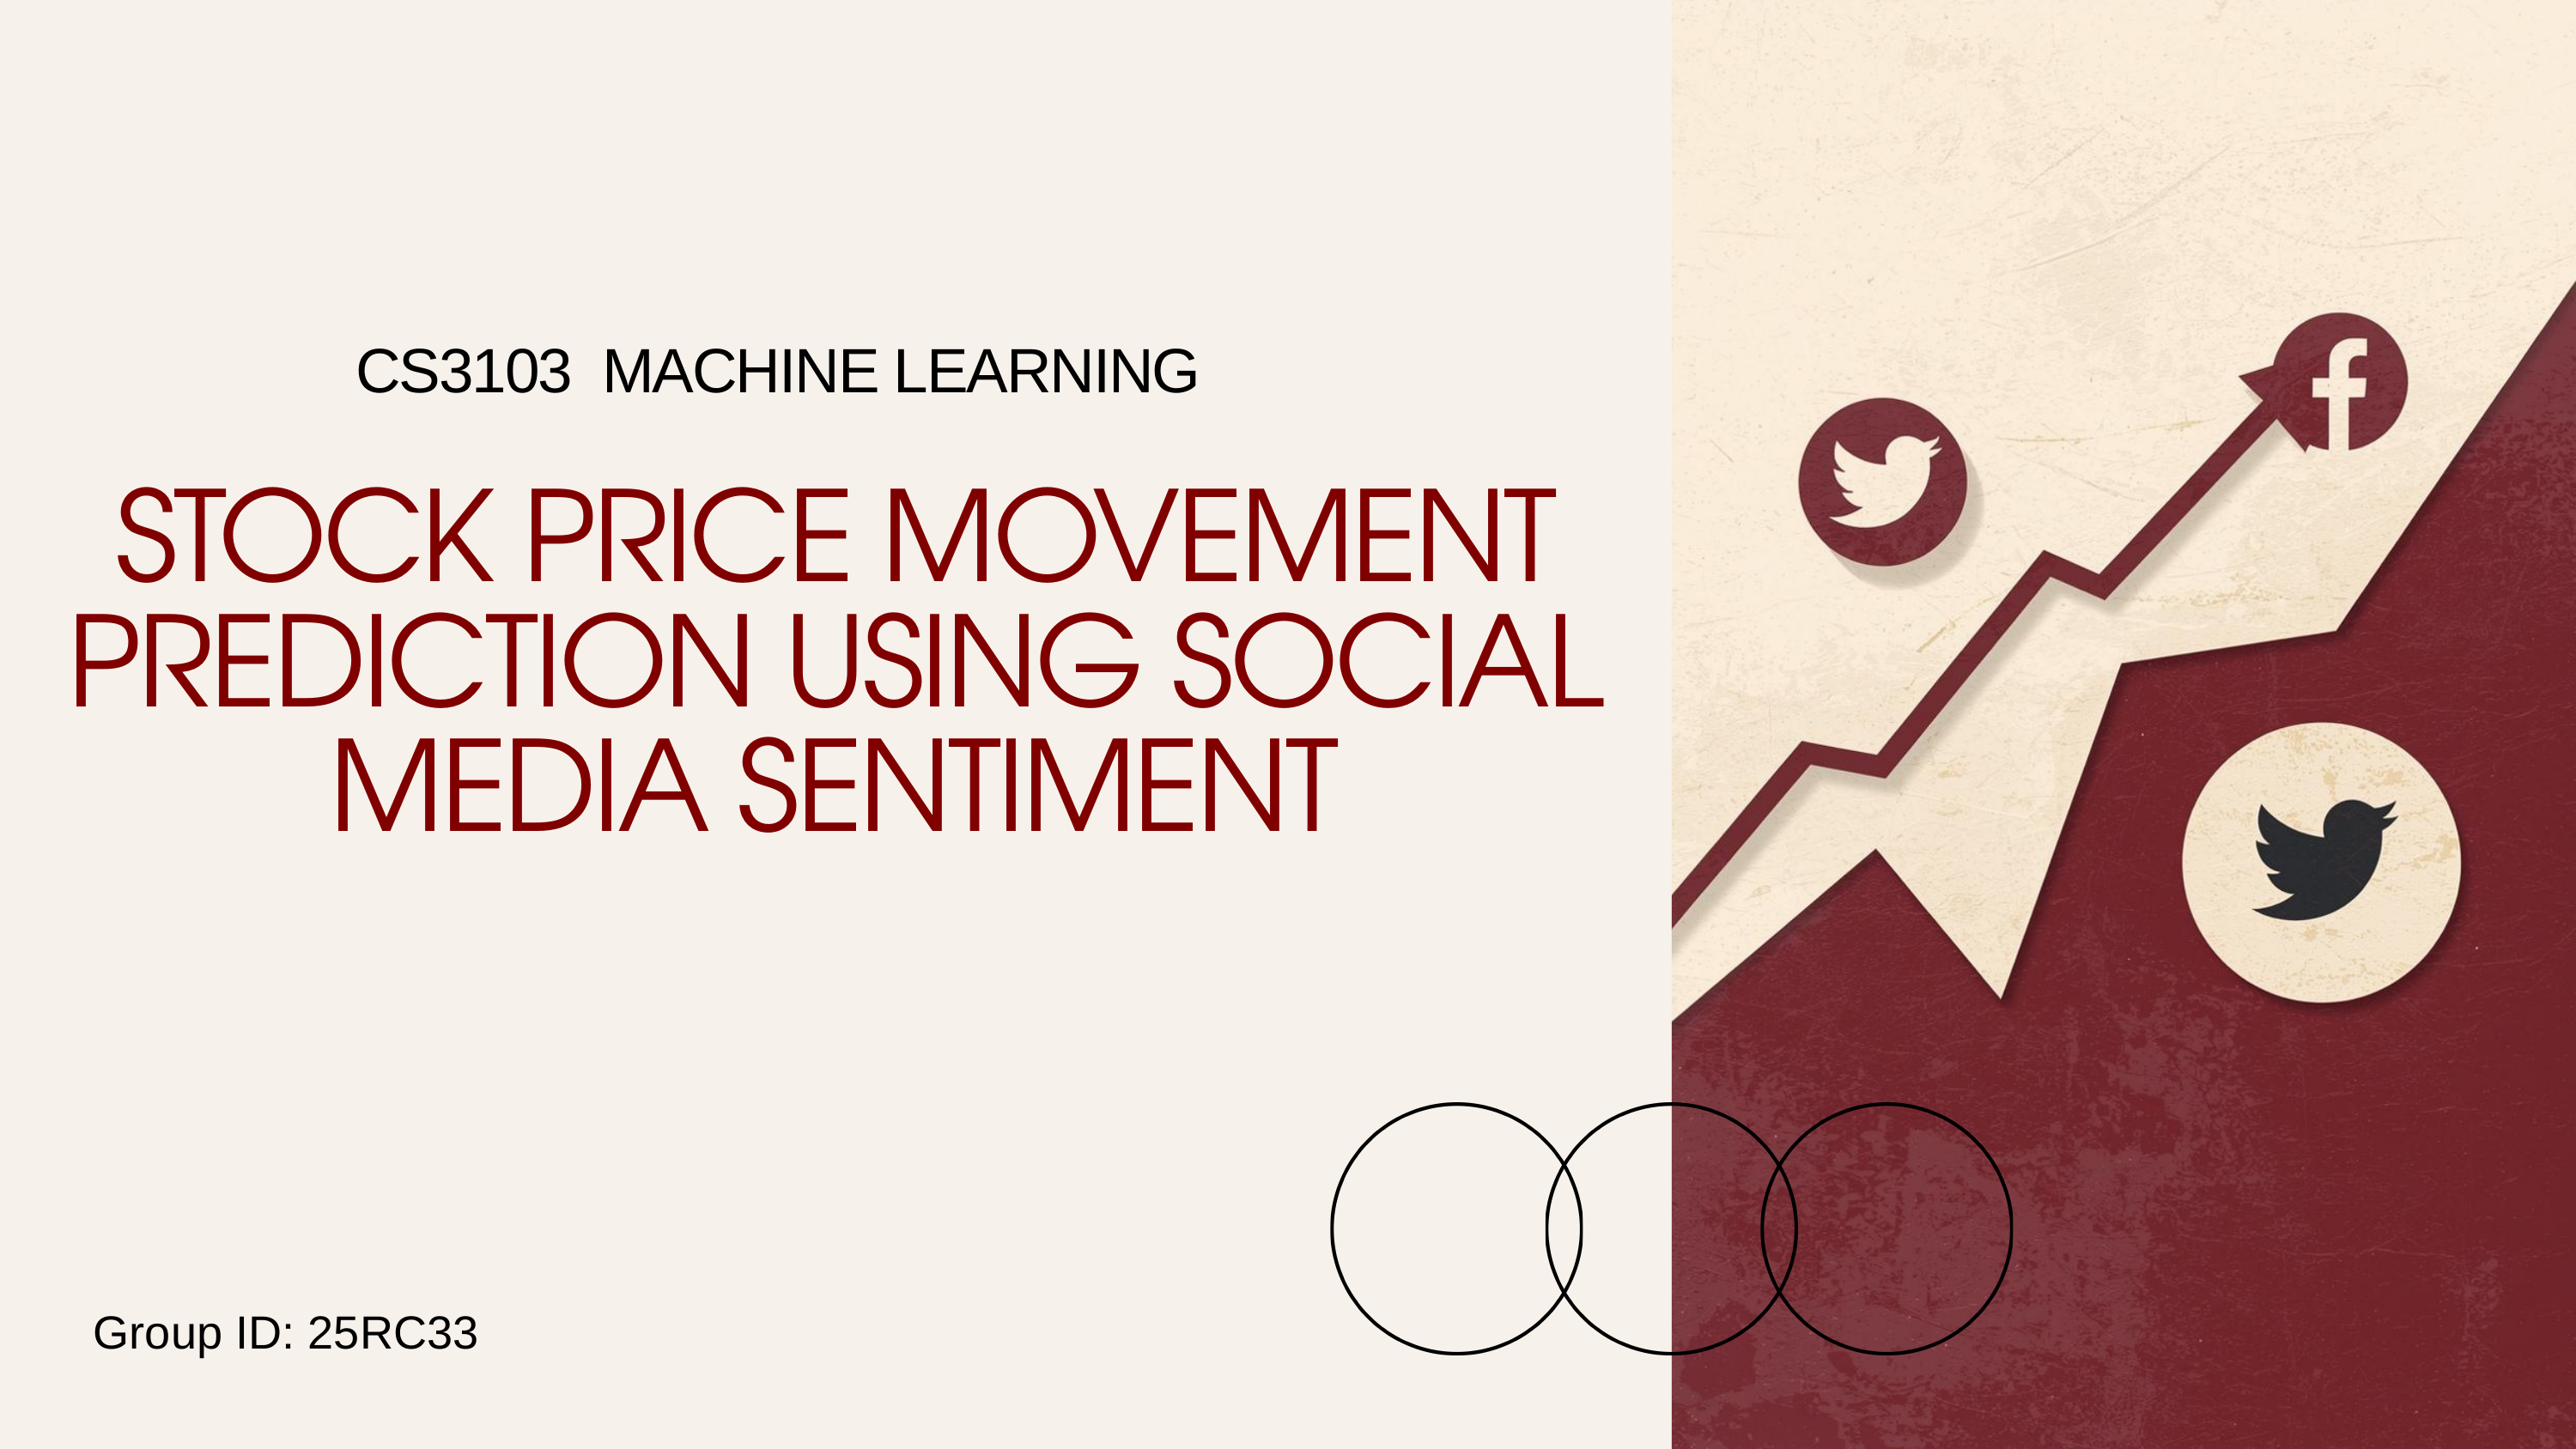

CS3103  MACHINE LEARNING

STOCK PRICE MOVEMENT PREDICTION USING SOCIAL MEDIA SENTIMENT

Group ID: 25RC33